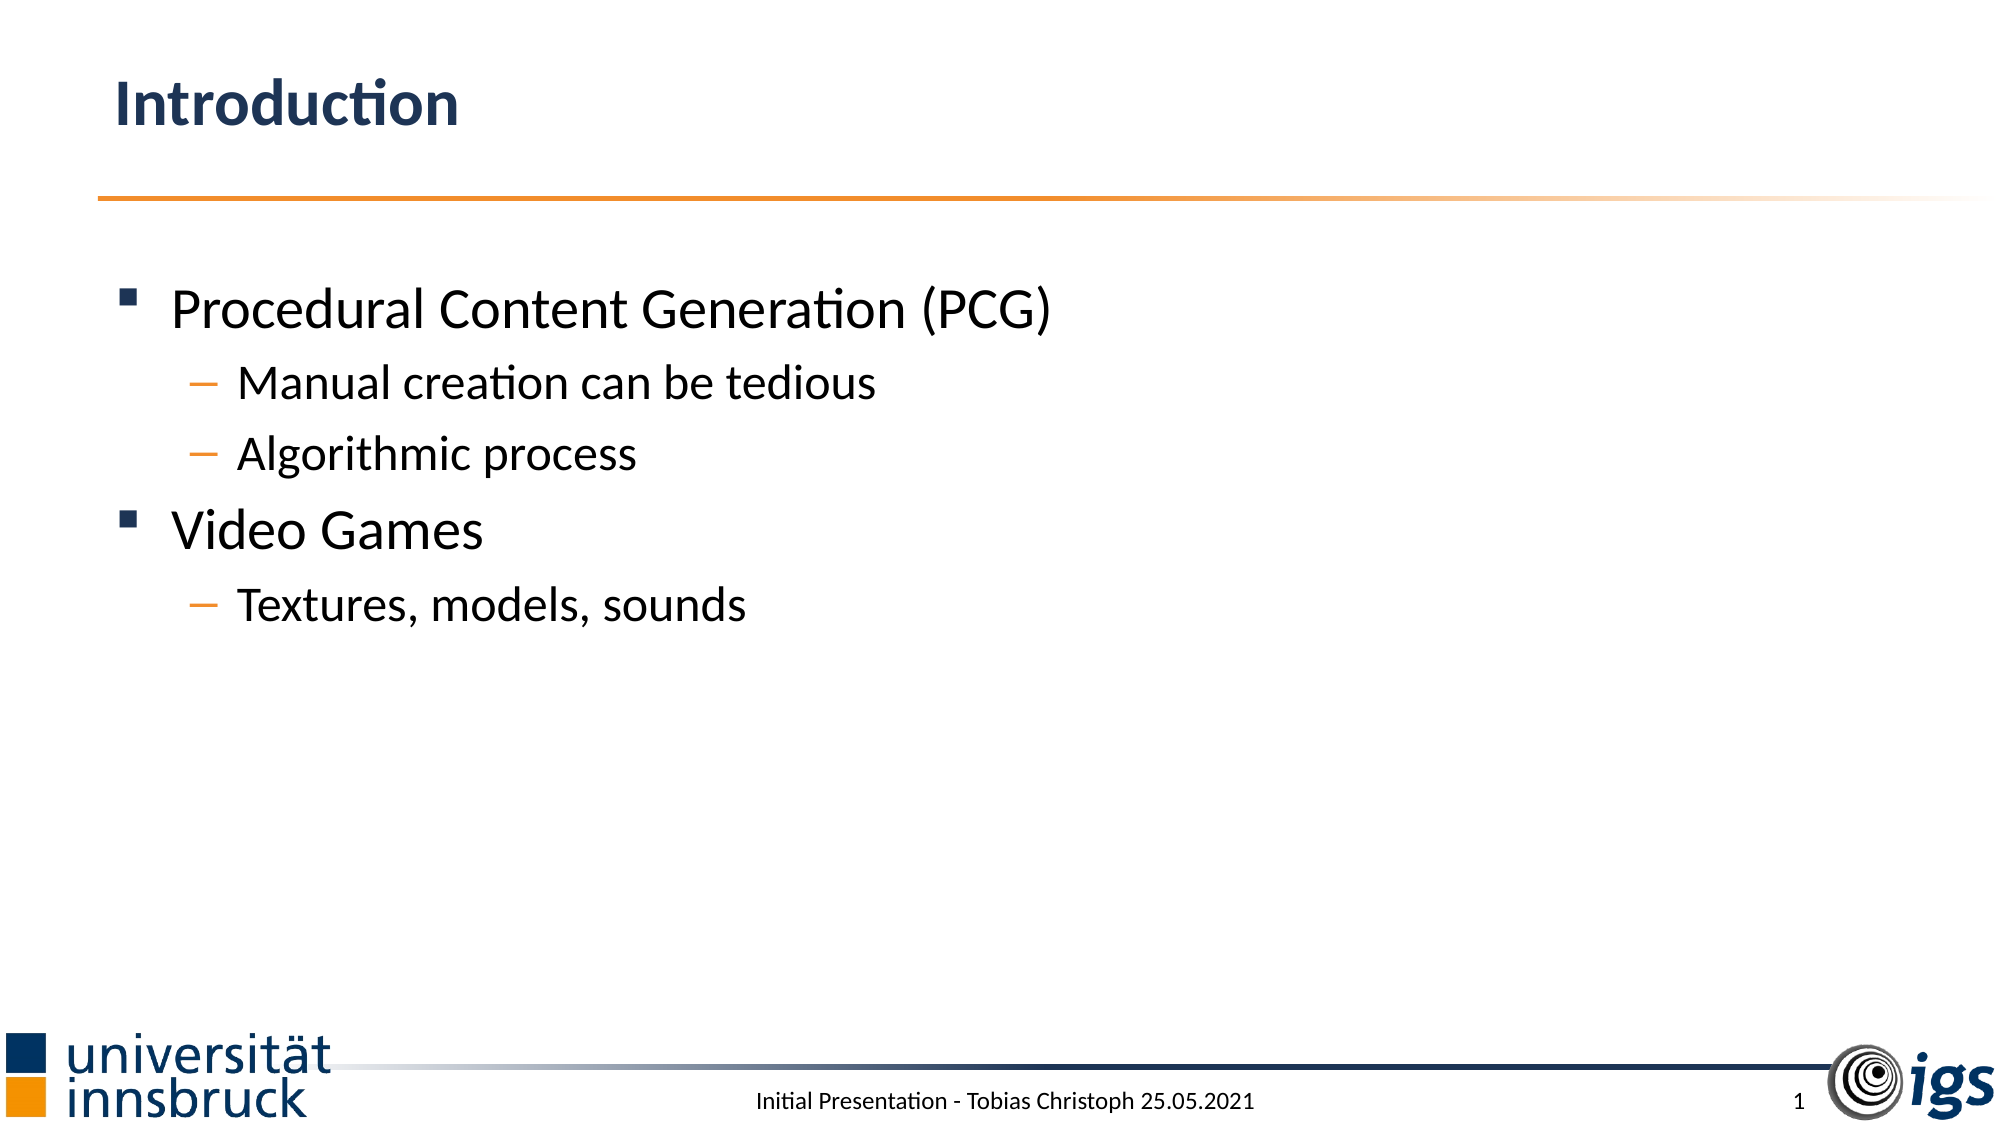

# Introduction
Procedural Content Generation (PCG)
Manual creation can be tedious
Algorithmic process
Video Games
Textures, models, sounds

1
Initial Presentation - Tobias Christoph 25.05.2021